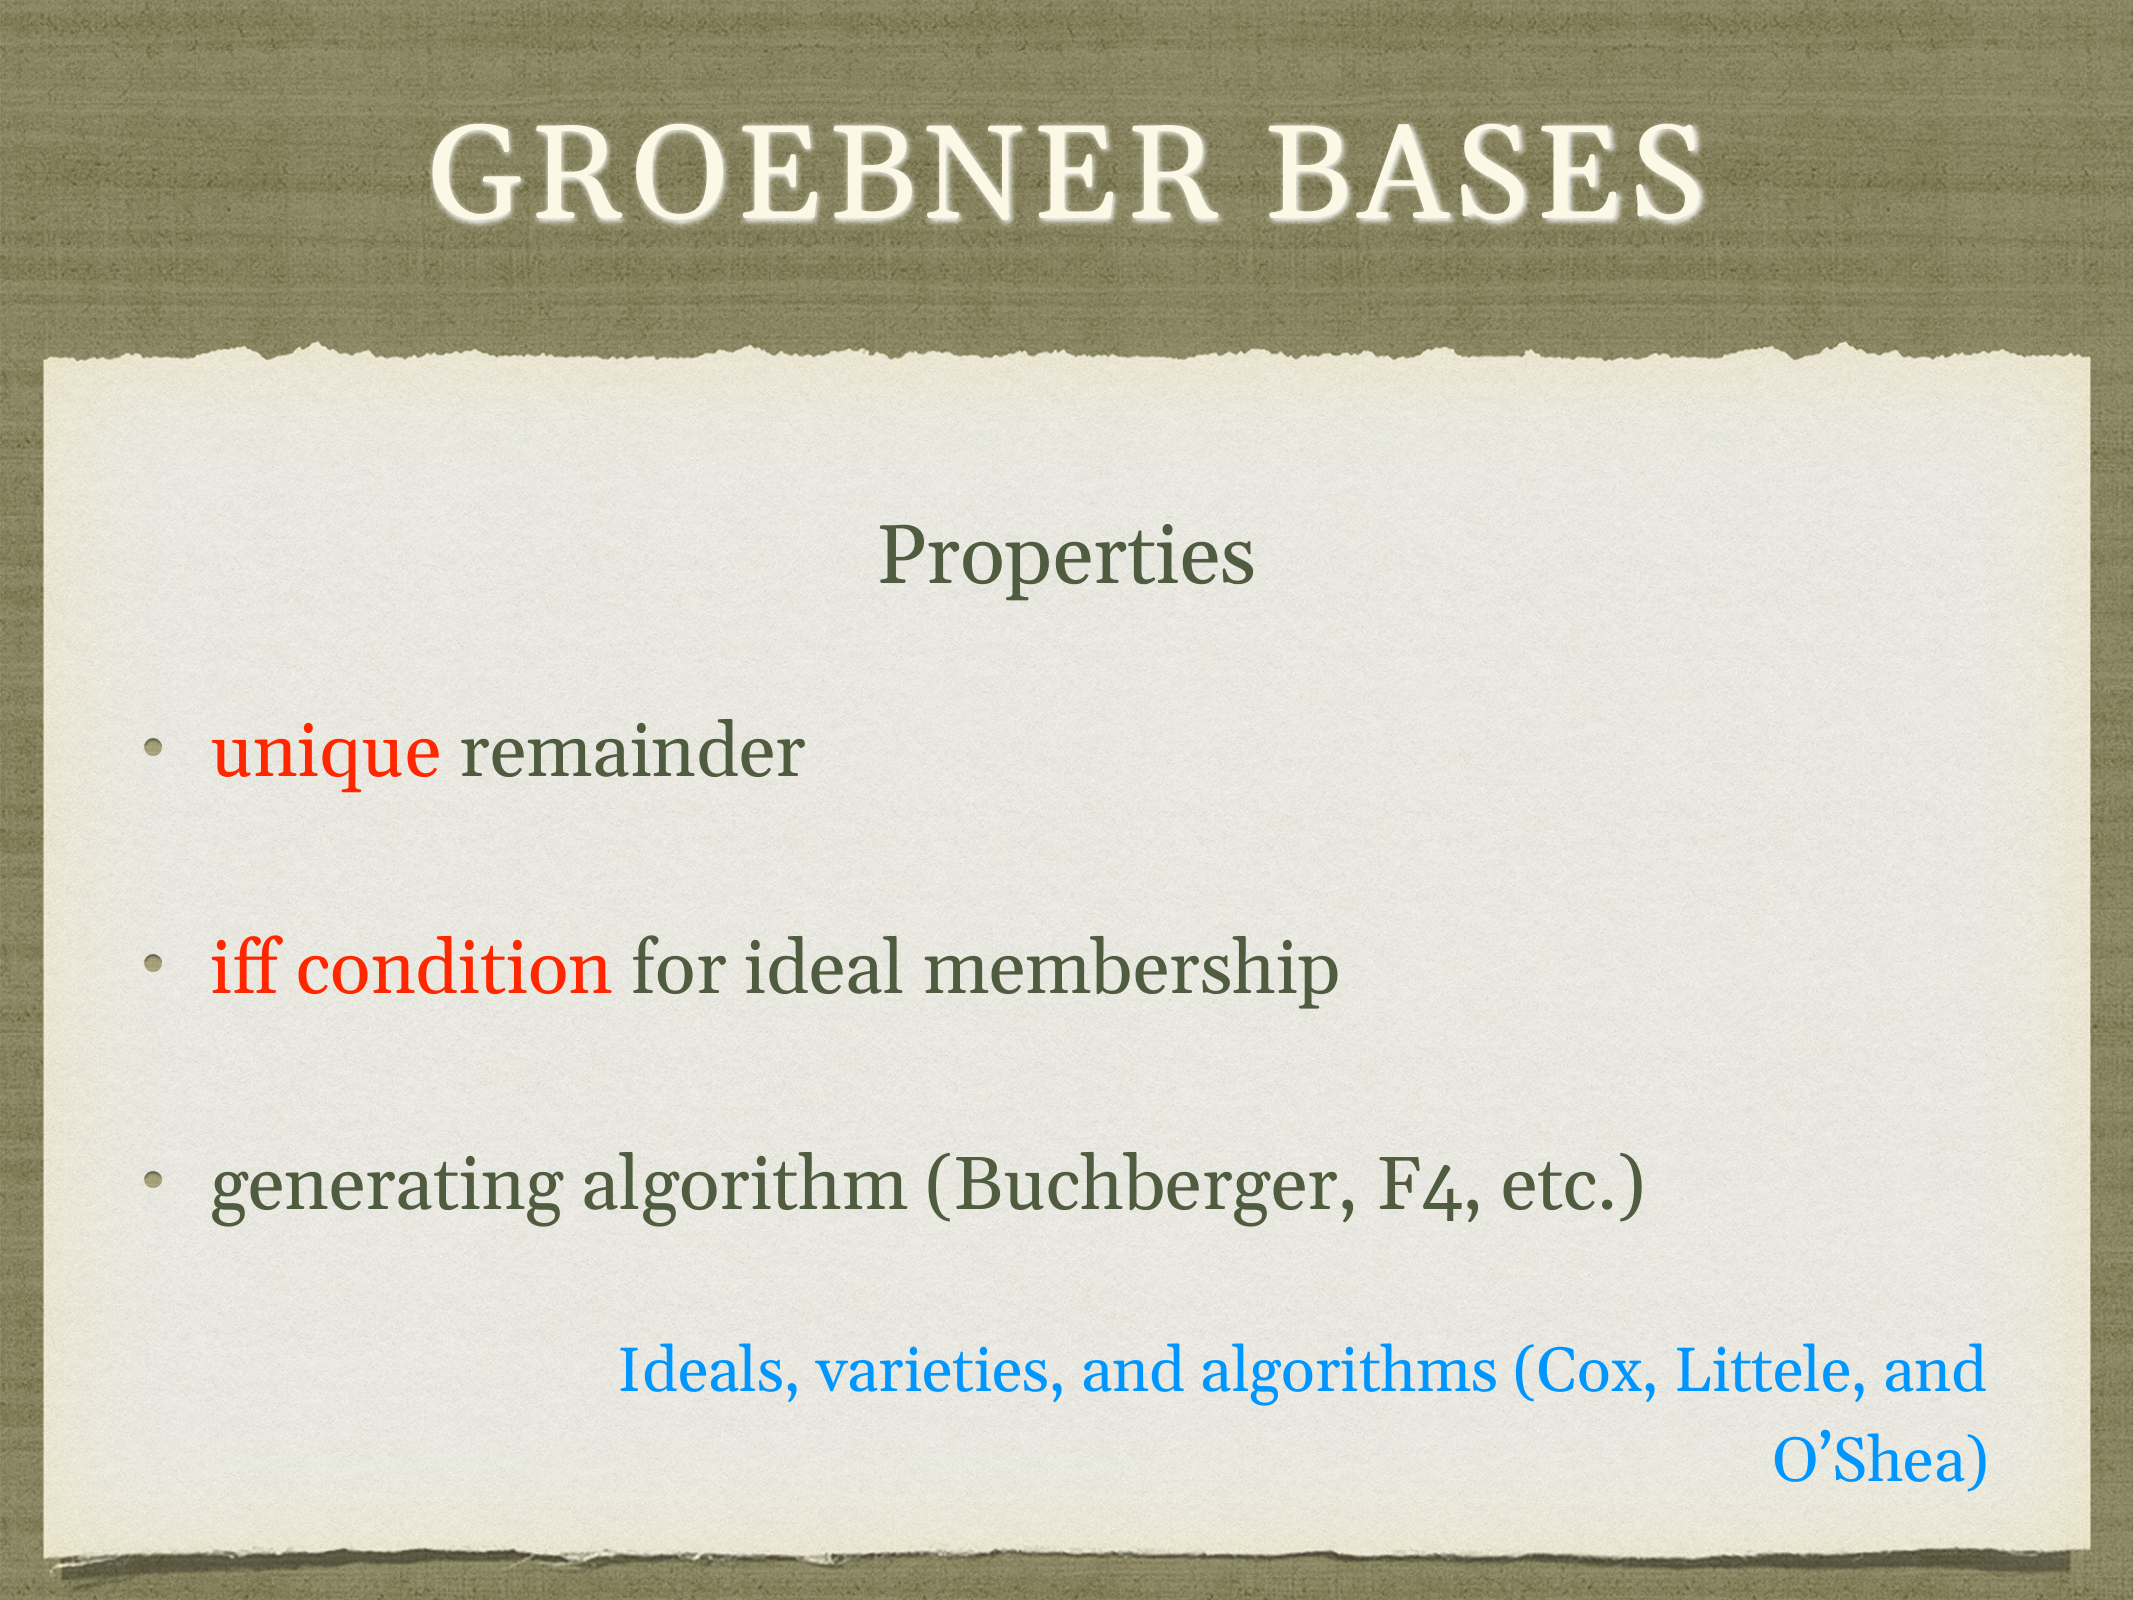

# Groebner bases
unique remainder
iff condition for ideal membership
generating algorithm (Buchberger, F4, etc.)
Properties
Ideals, varieties, and algorithms (Cox, Littele, and O’Shea)
38